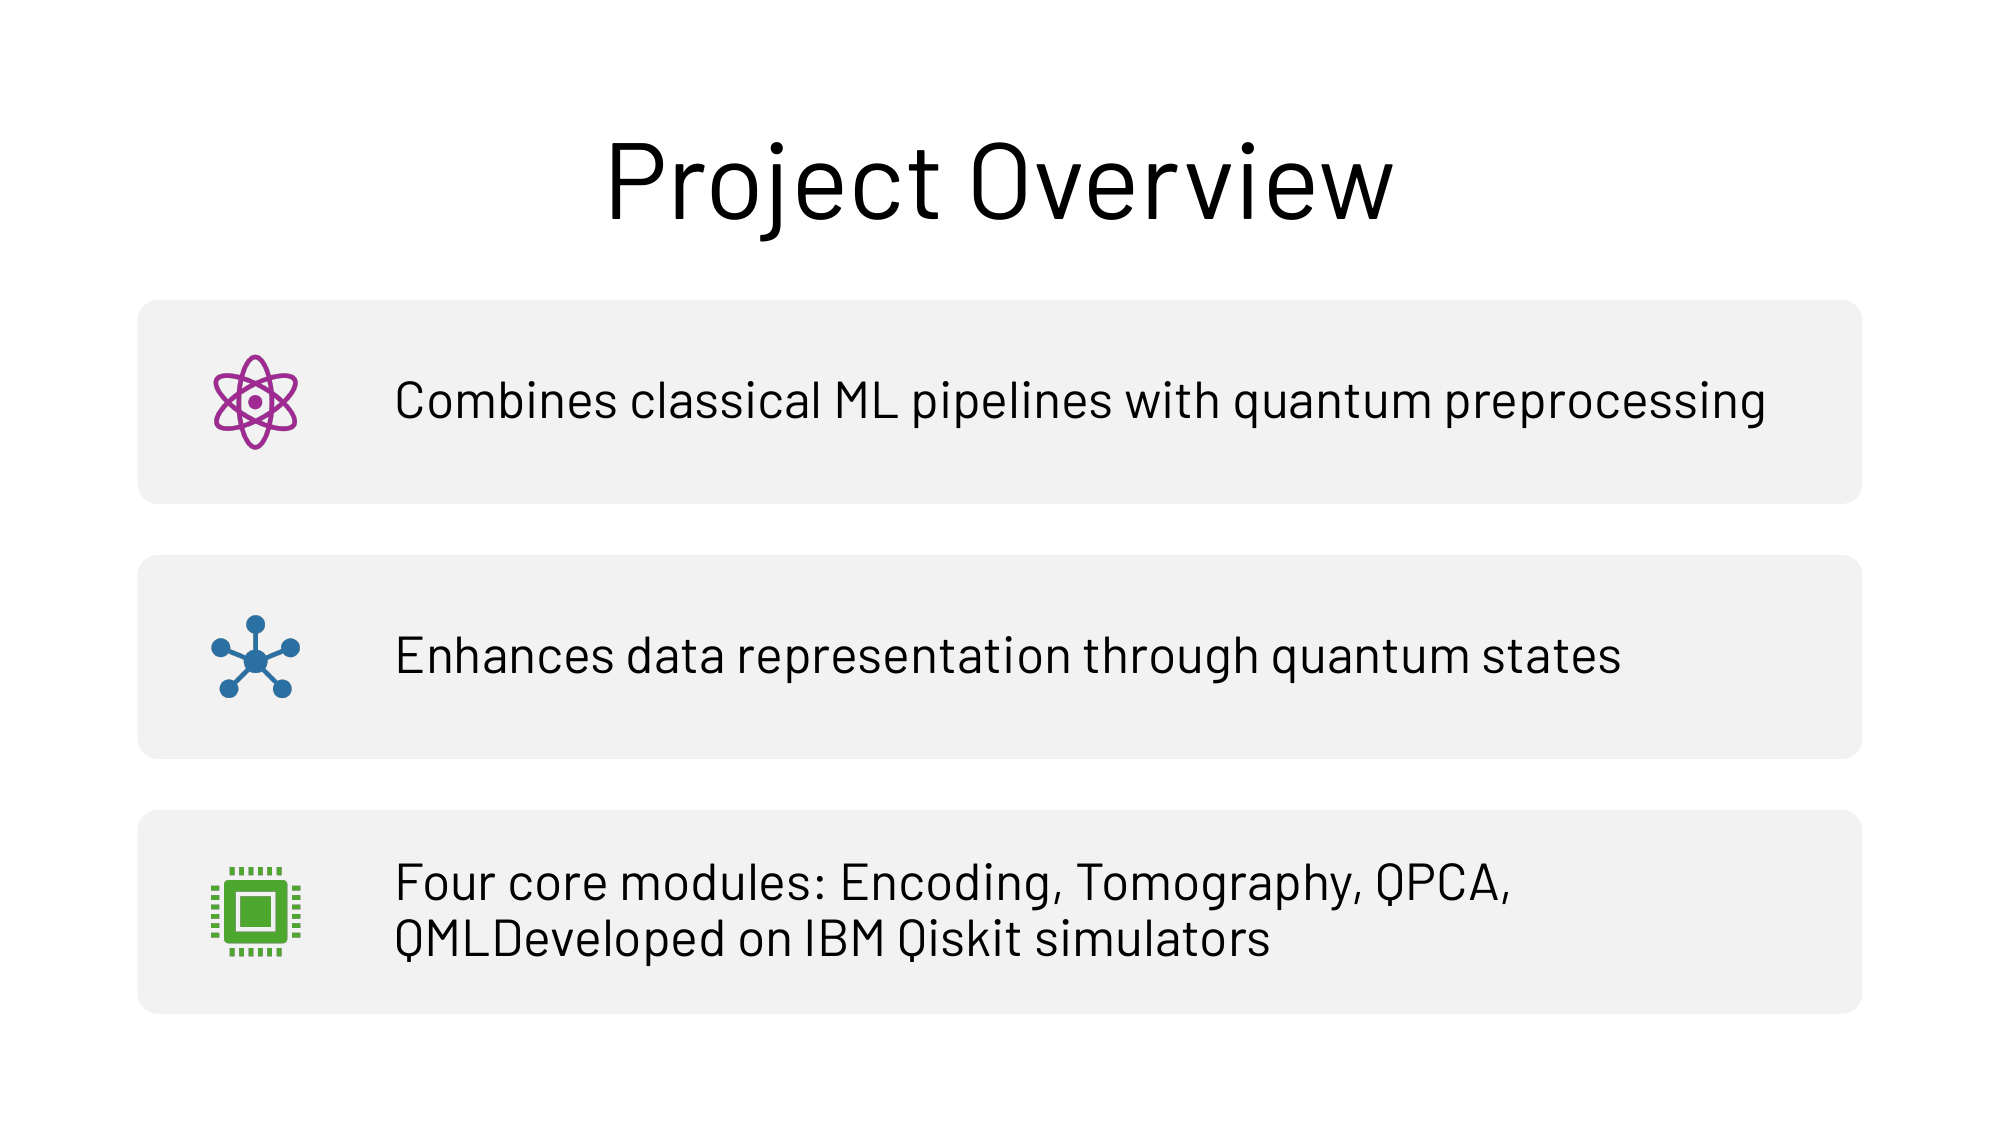

# Project Overview
Combines classical ML pipelines with quantum preprocessing
Enhances data representation through quantum states
Four core modules: Encoding, Tomography, QPCA, QMLDeveloped on IBM Qiskit simulators